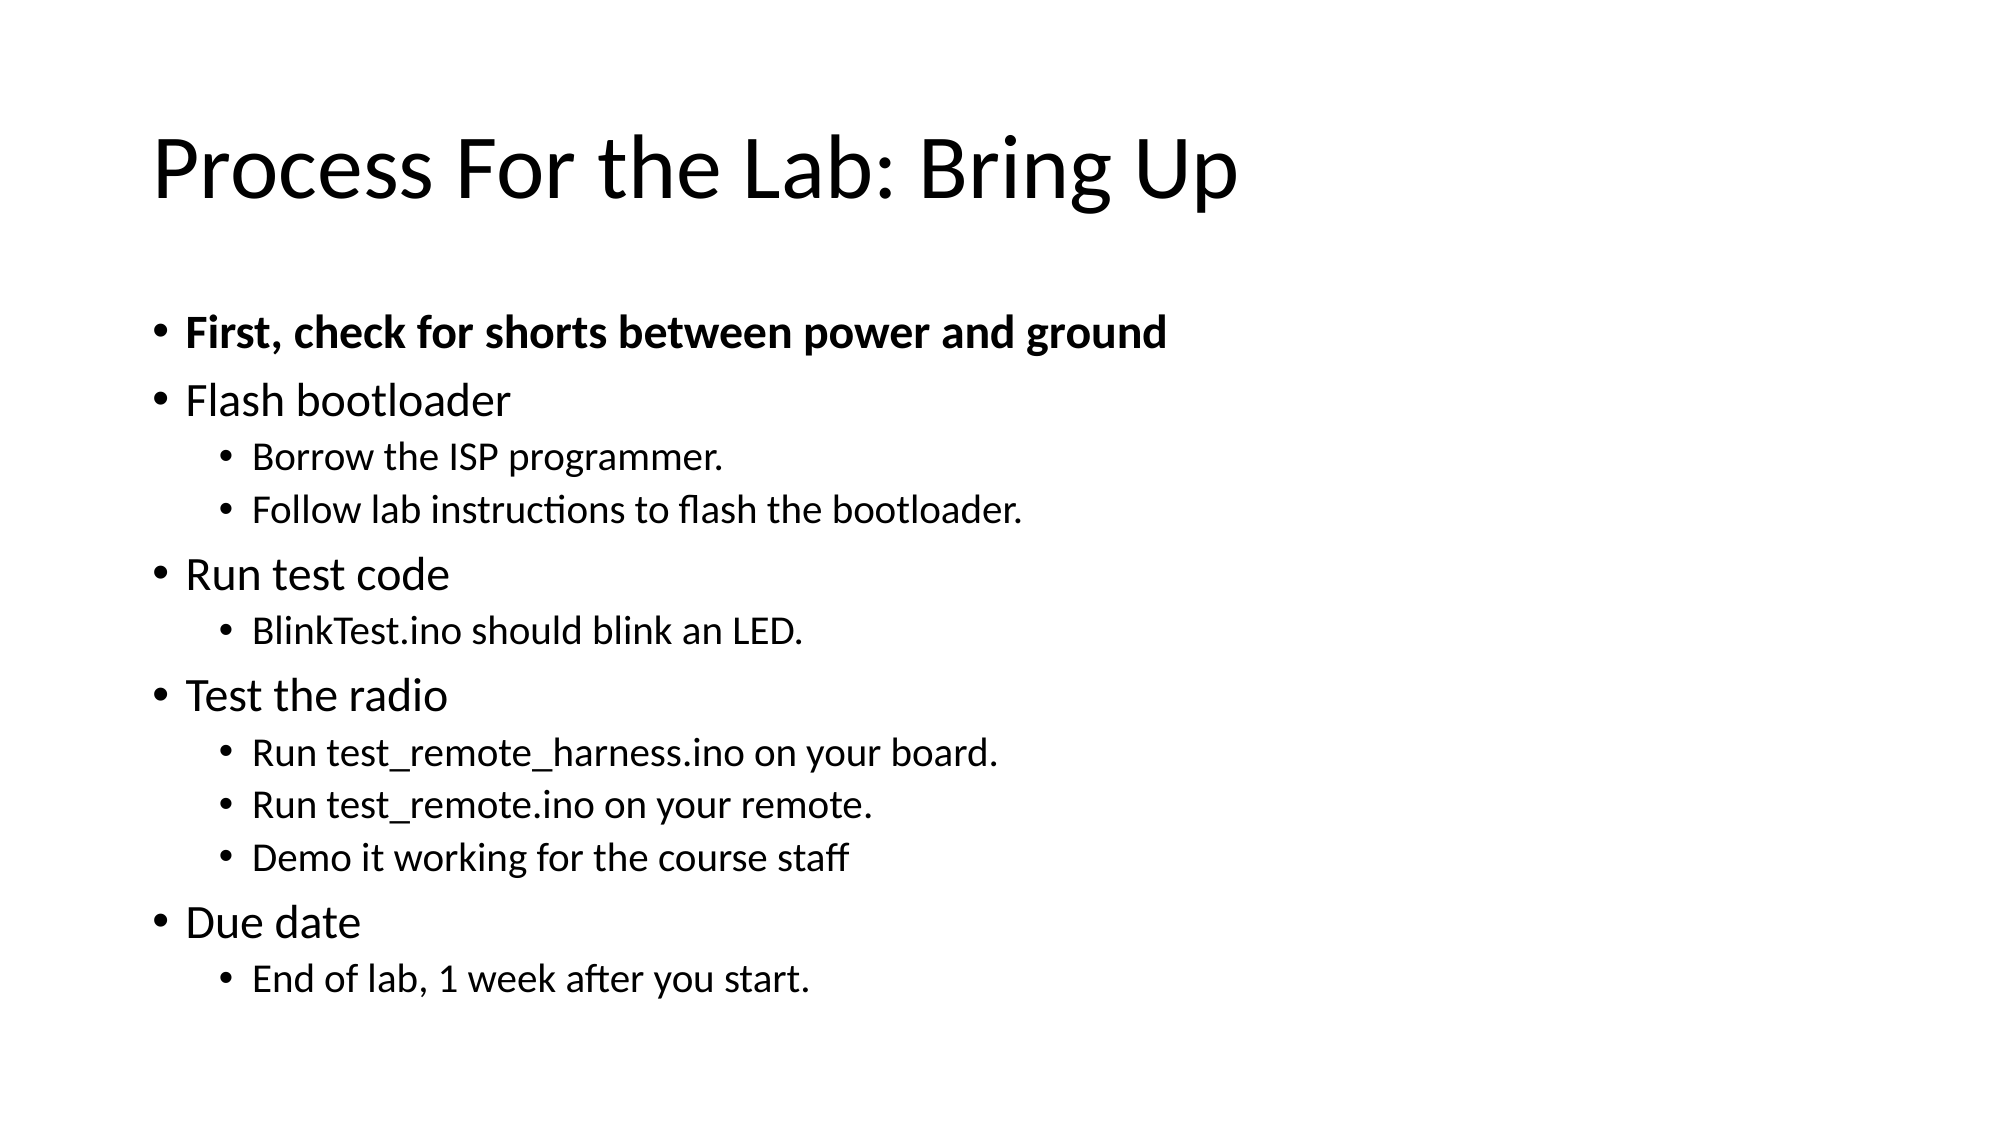

# Process For the Lab: Bring Up
First, check for shorts between power and ground
Flash bootloader
Borrow the ISP programmer.
Follow lab instructions to flash the bootloader.
Run test code
BlinkTest.ino should blink an LED.
Test the radio
Run test_remote_harness.ino on your board.
Run test_remote.ino on your remote.
Demo it working for the course staff
Due date
End of lab, 1 week after you start.